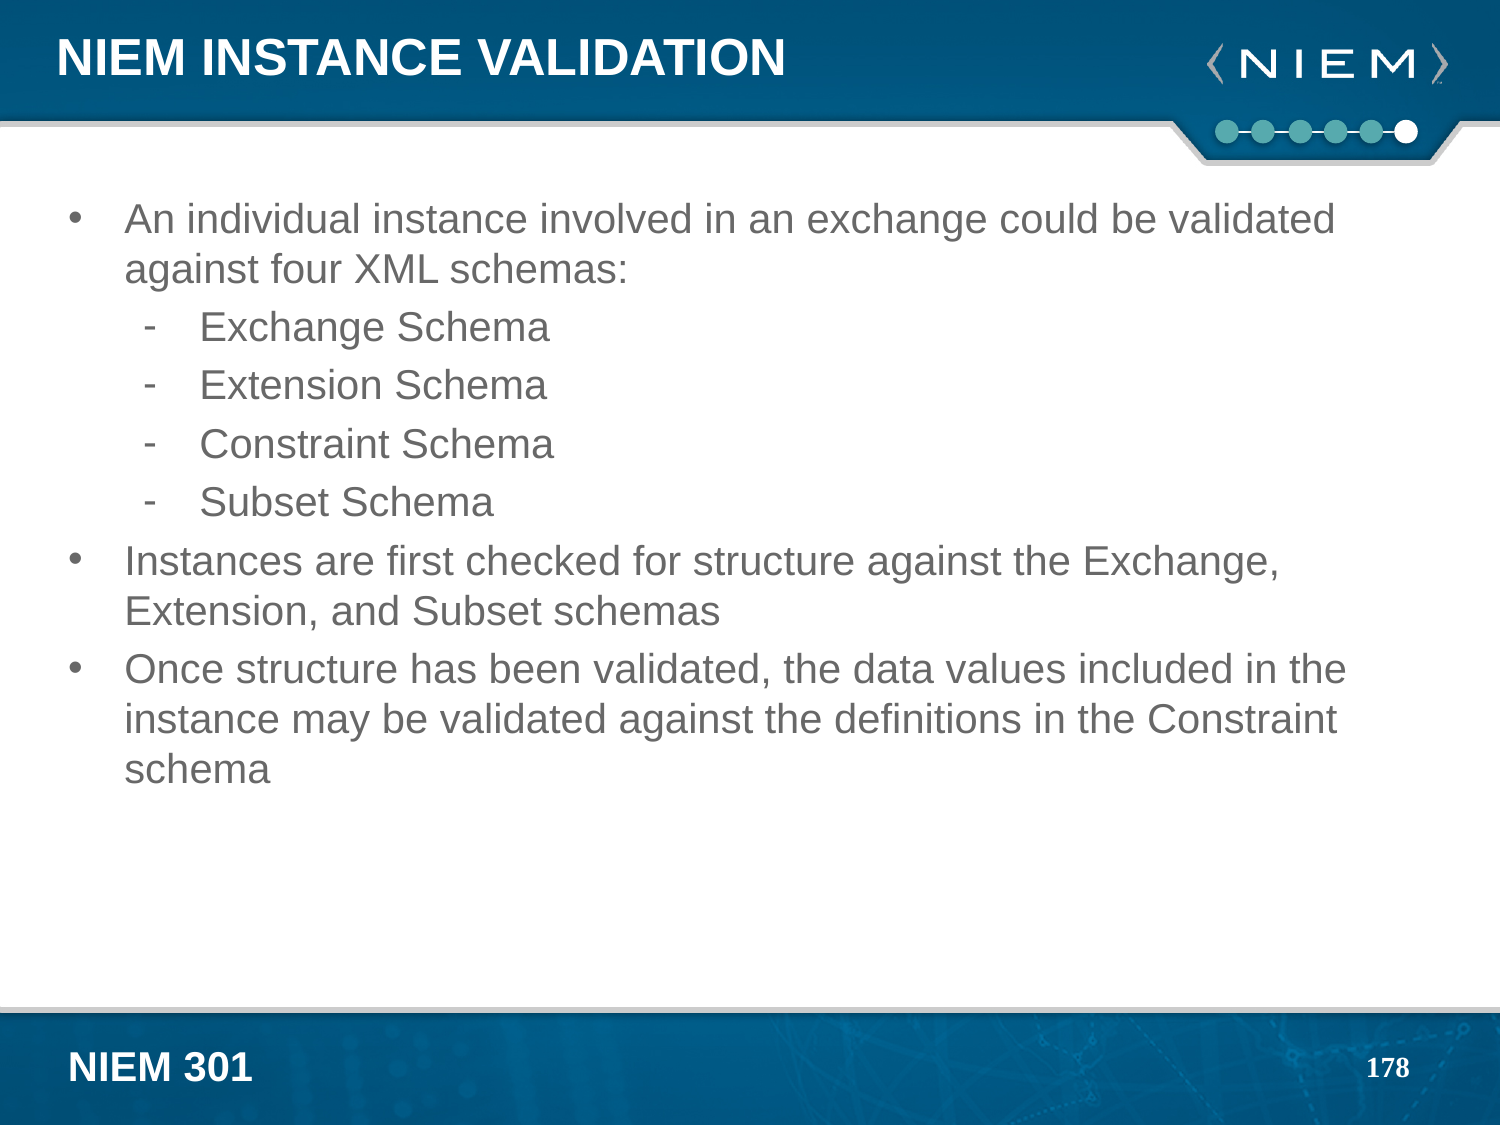

# NIEM Instance Validation

An individual instance involved in an exchange could be validated against four XML schemas:
Exchange Schema
Extension Schema
Constraint Schema
Subset Schema
Instances are first checked for structure against the Exchange, Extension, and Subset schemas
Once structure has been validated, the data values included in the instance may be validated against the definitions in the Constraint schema
178